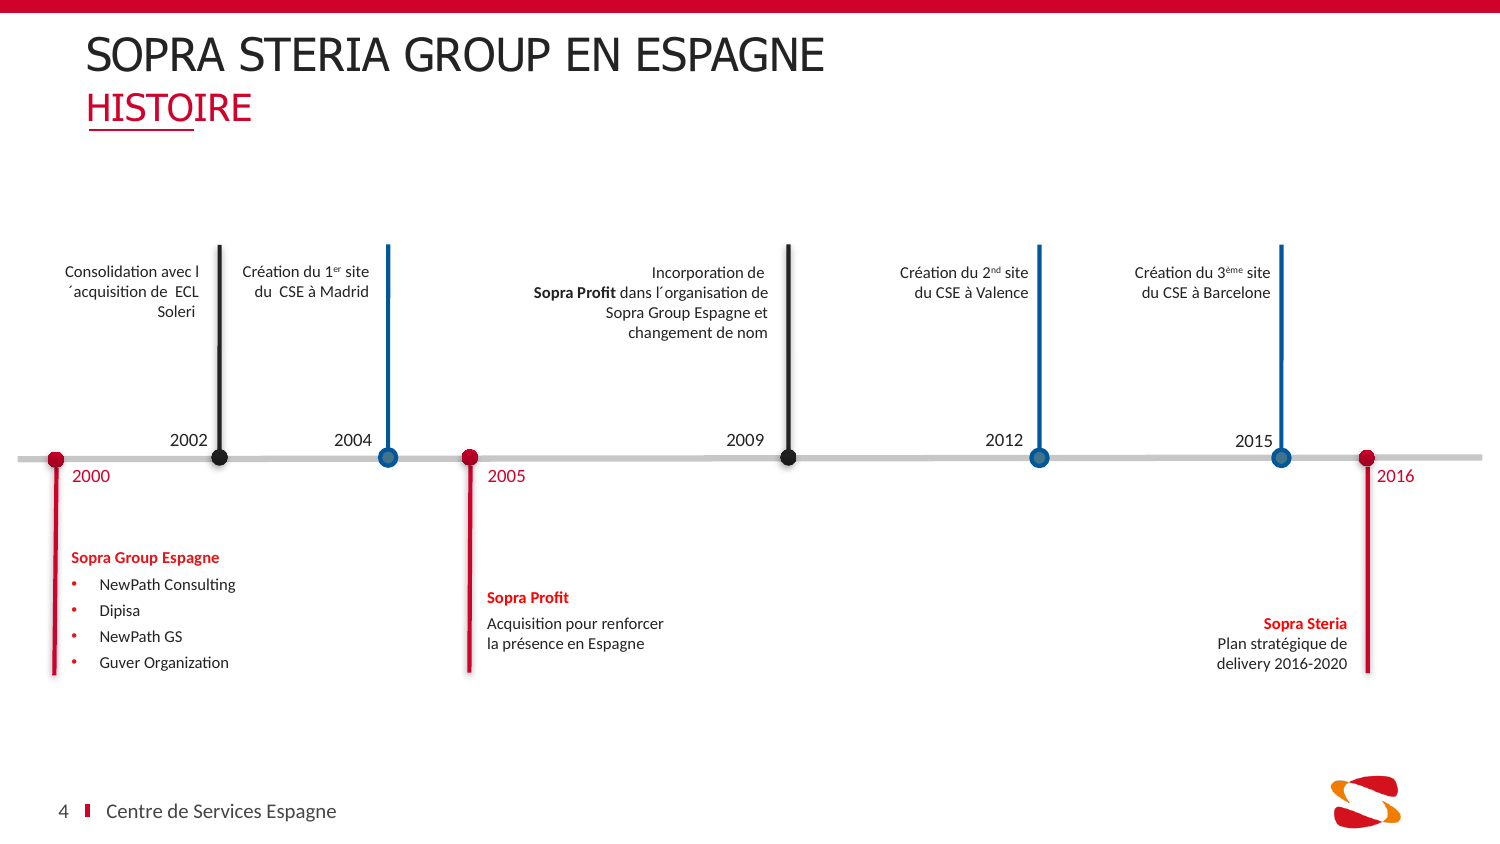

# Sopra STERIA GROUP EN ESPAGNE
histoire

Consolidation avec l´acquisition de  ECL Soleri
Création du 1er site  du  CSE à Madrid
Incorporation de
Sopra Profit dans l´organisation de Sopra Group Espagne et changement de nom
Création du 2nd site du CSE à Valence
Création du 3ème site du CSE à Barcelone
	2002
	2004
	2009
	2012
	2015
	2000
	2007
	2016

	2000
	2005

Sopra Group Espagne
NewPath Consulting
Dipisa
NewPath GS
Guver Organization

Sopra Profit
Acquisition pour renforcer la présence en Espagne
Sopra Steria
Plan stratégique de delivery 2016-2020
4
Centre de Services Espagne